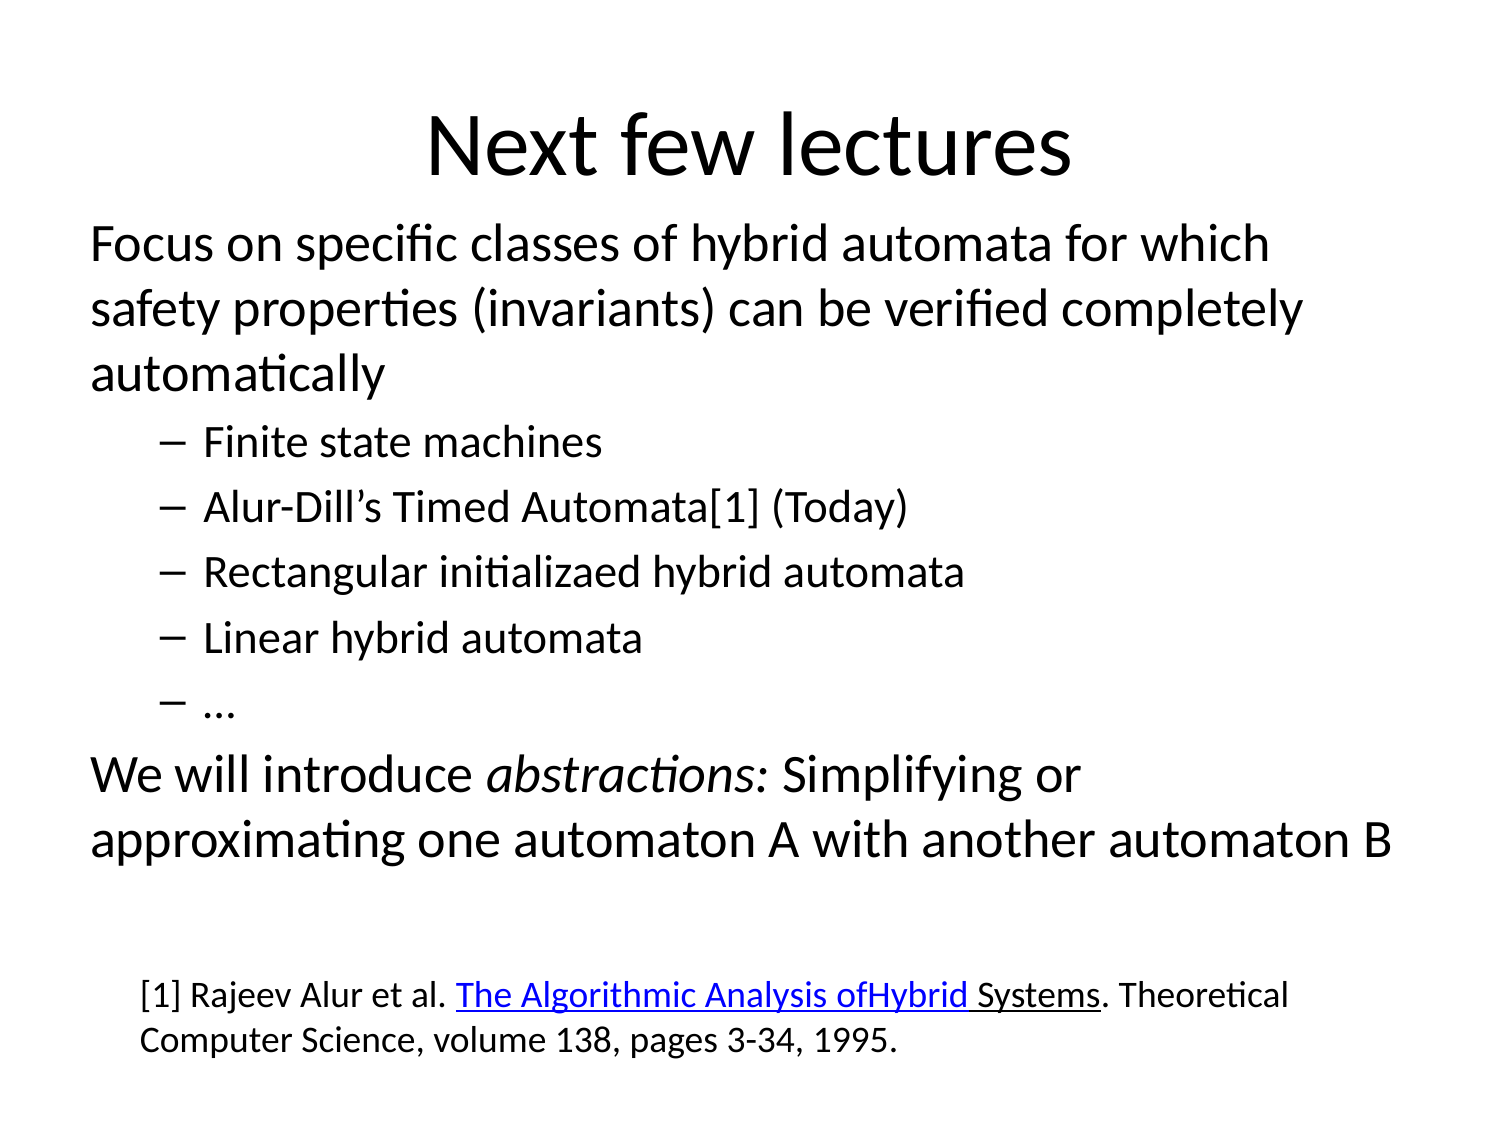

# Next few lectures
Focus on specific classes of hybrid automata for which safety properties (invariants) can be verified completely automatically
Finite state machines
Alur-Dill’s Timed Automata[1] (Today)
Rectangular initializaed hybrid automata
Linear hybrid automata
…
We will introduce abstractions: Simplifying or approximating one automaton A with another automaton B

[1] Rajeev Alur et al. The Algorithmic Analysis ofHybrid Systems. Theoretical Computer Science, volume 138, pages 3-34, 1995.